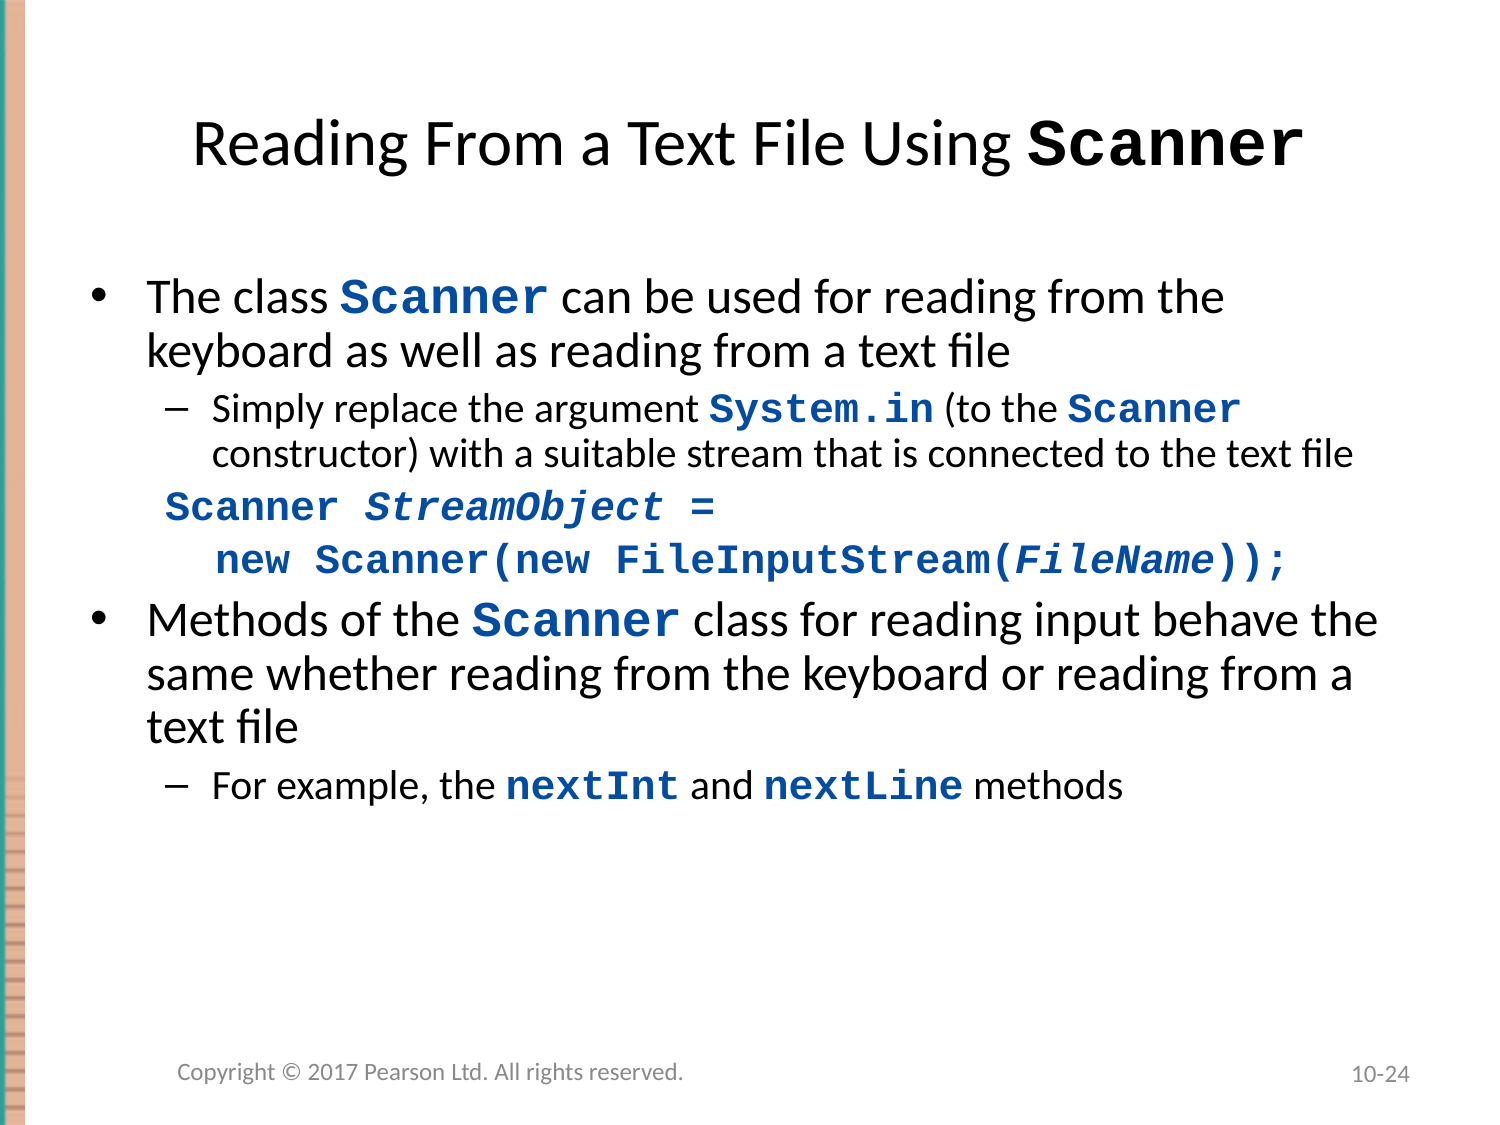

# Reading From a Text File Using Scanner
The class Scanner can be used for reading from the keyboard as well as reading from a text file
Simply replace the argument System.in (to the Scanner constructor) with a suitable stream that is connected to the text file
Scanner StreamObject =
  new Scanner(new FileInputStream(FileName));
Methods of the Scanner class for reading input behave the same whether reading from the keyboard or reading from a text file
For example, the nextInt and nextLine methods
Copyright © 2017 Pearson Ltd. All rights reserved.
10-24